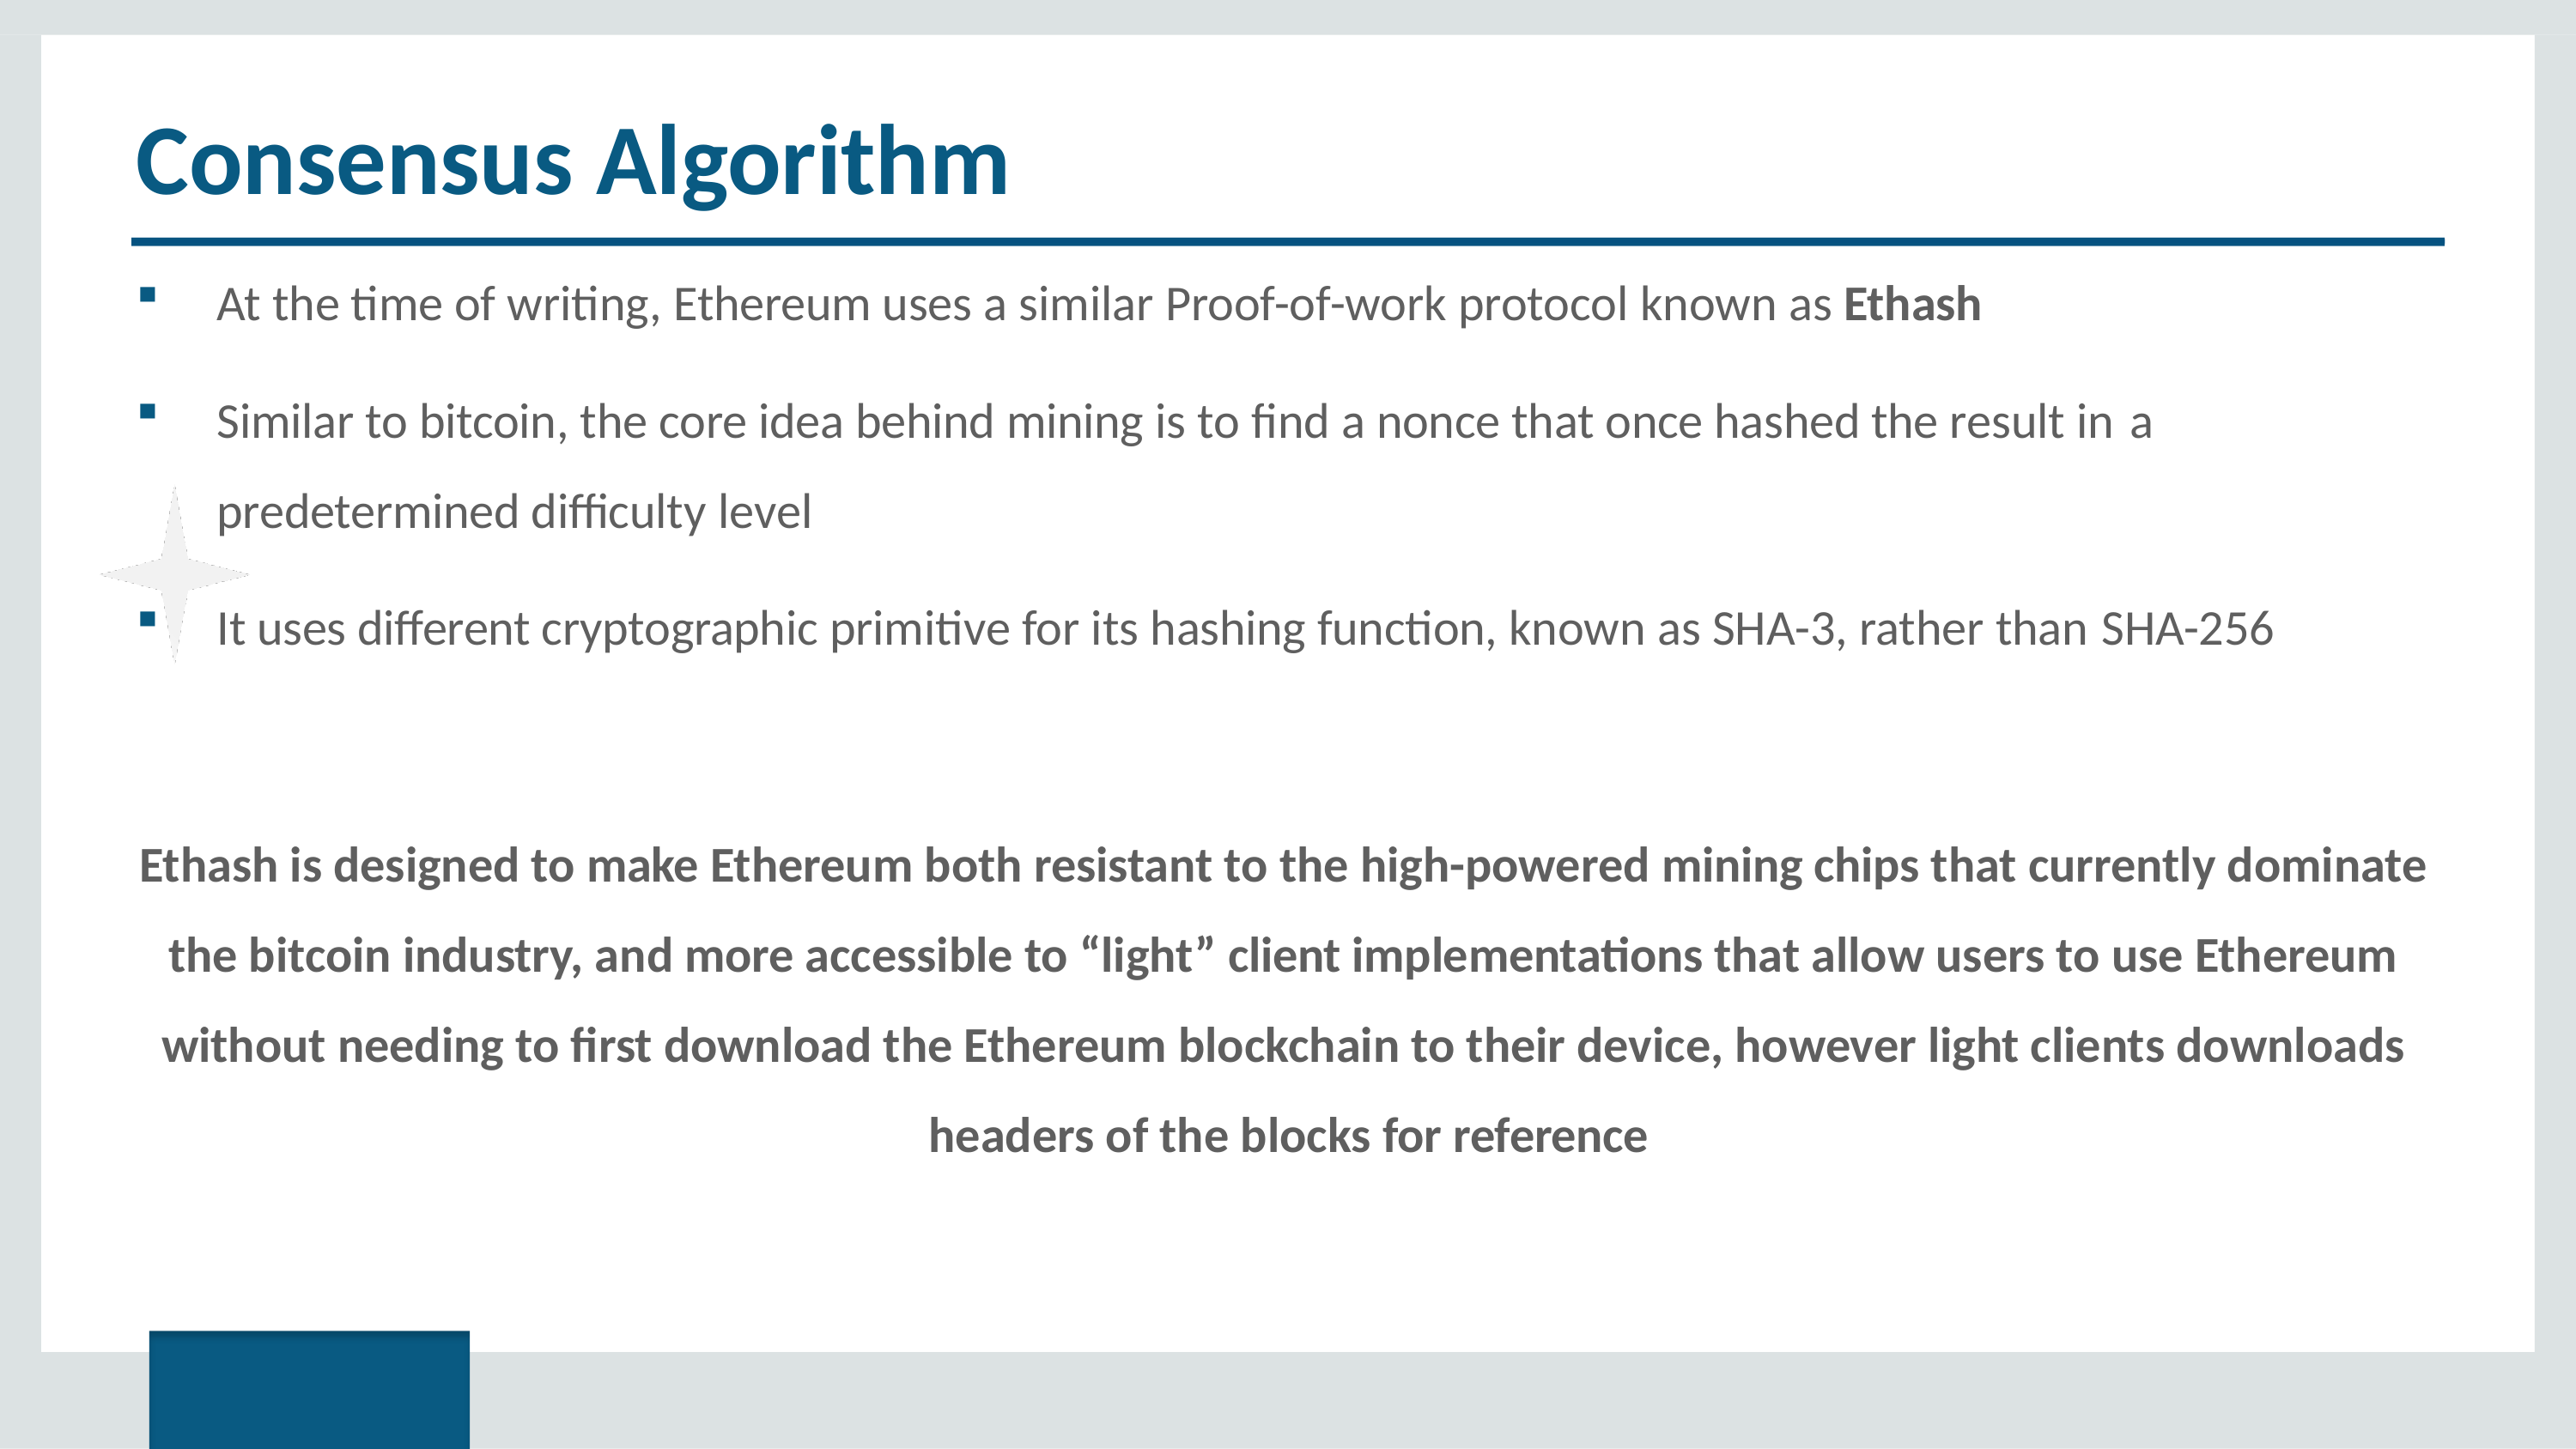

# Consensus Algorithm

At the time of writing, Ethereum uses a similar Proof-of-work protocol known as Ethash

Similar to bitcoin, the core idea behind mining is to find a nonce that once hashed the result in a
predetermined difficulty level

It uses different cryptographic primitive for its hashing function, known as SHA-3, rather than SHA-256

Ethash is designed to make Ethereum both resistant to the high-powered mining chips that currently dominate  the bitcoin industry, and more accessible to “light” client implementations that allow users to use Ethereum  without needing to first download the Ethereum blockchain to their device, however light clients downloads  headers of the blocks for reference